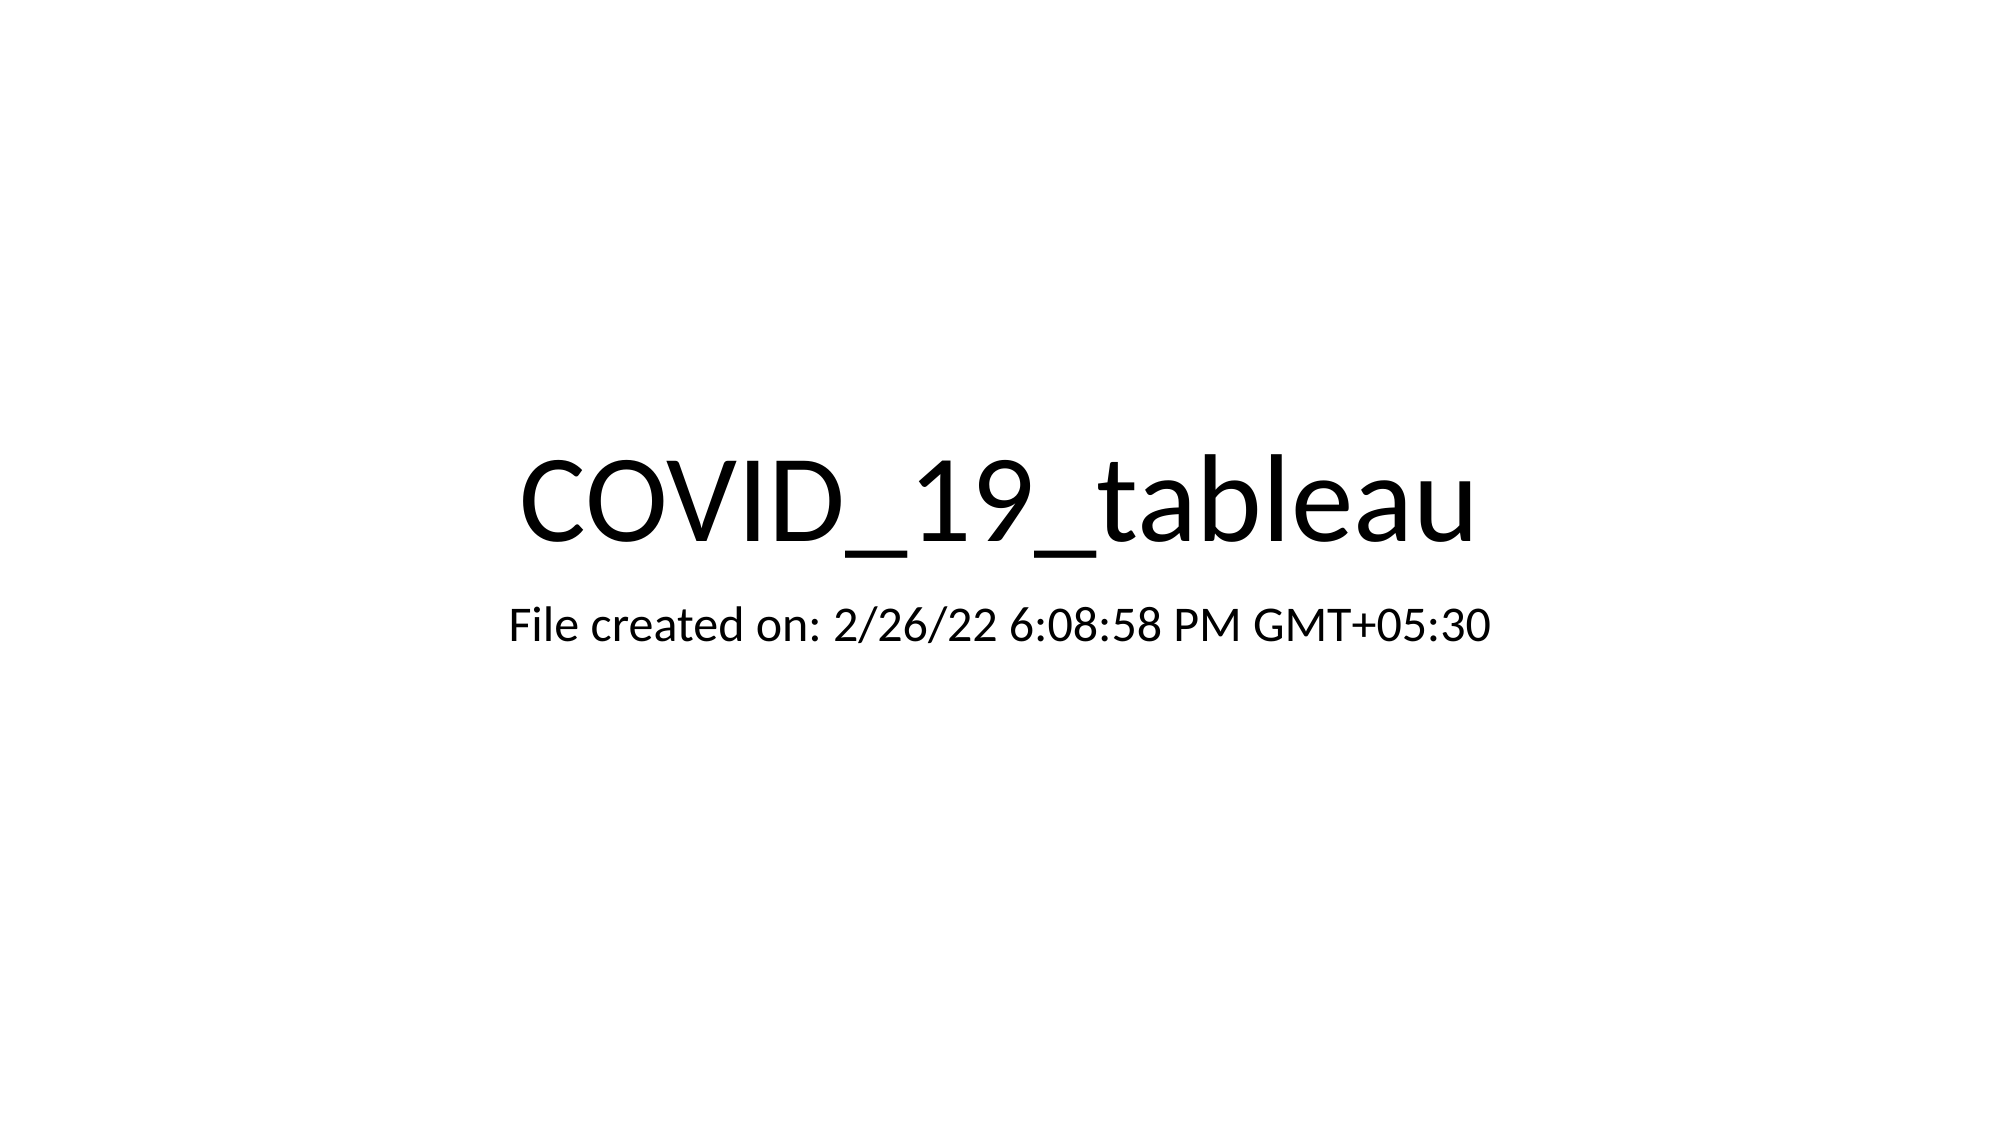

# COVID_19_tableau
File created on: 2/26/22 6:08:58 PM GMT+05:30